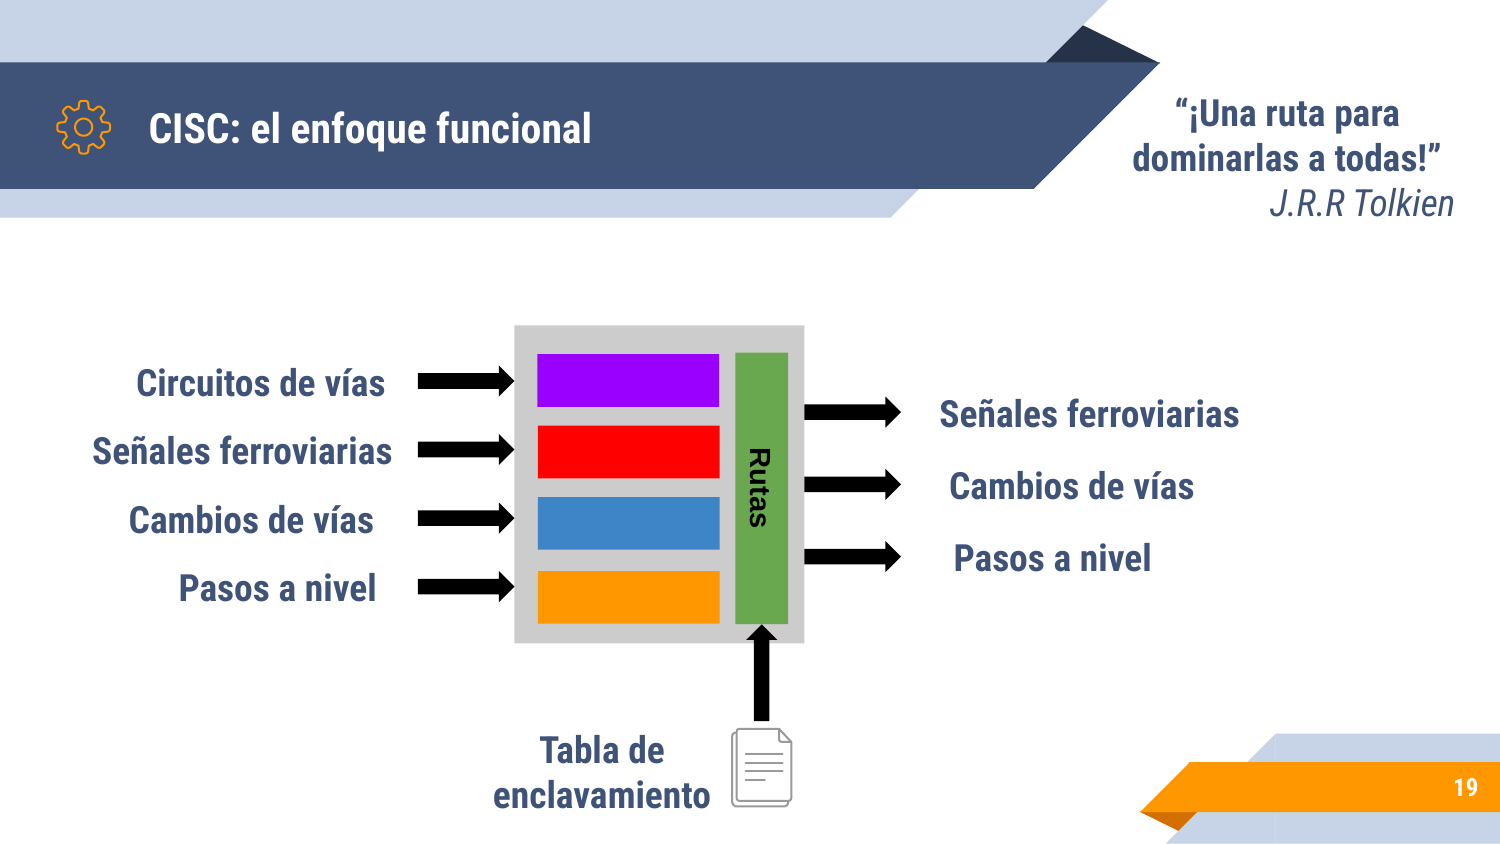

# CISC: el enfoque funcional
“¡Una ruta para dominarlas a todas!”

J.R.R Tolkien

Circuitos de vías

Señales ferroviarias

Señales ferroviarias
Cambios de vías

Cambios de vías
Rutas

Pasos a nivel

Pasos a nivel

Tabla de enclavamiento

19